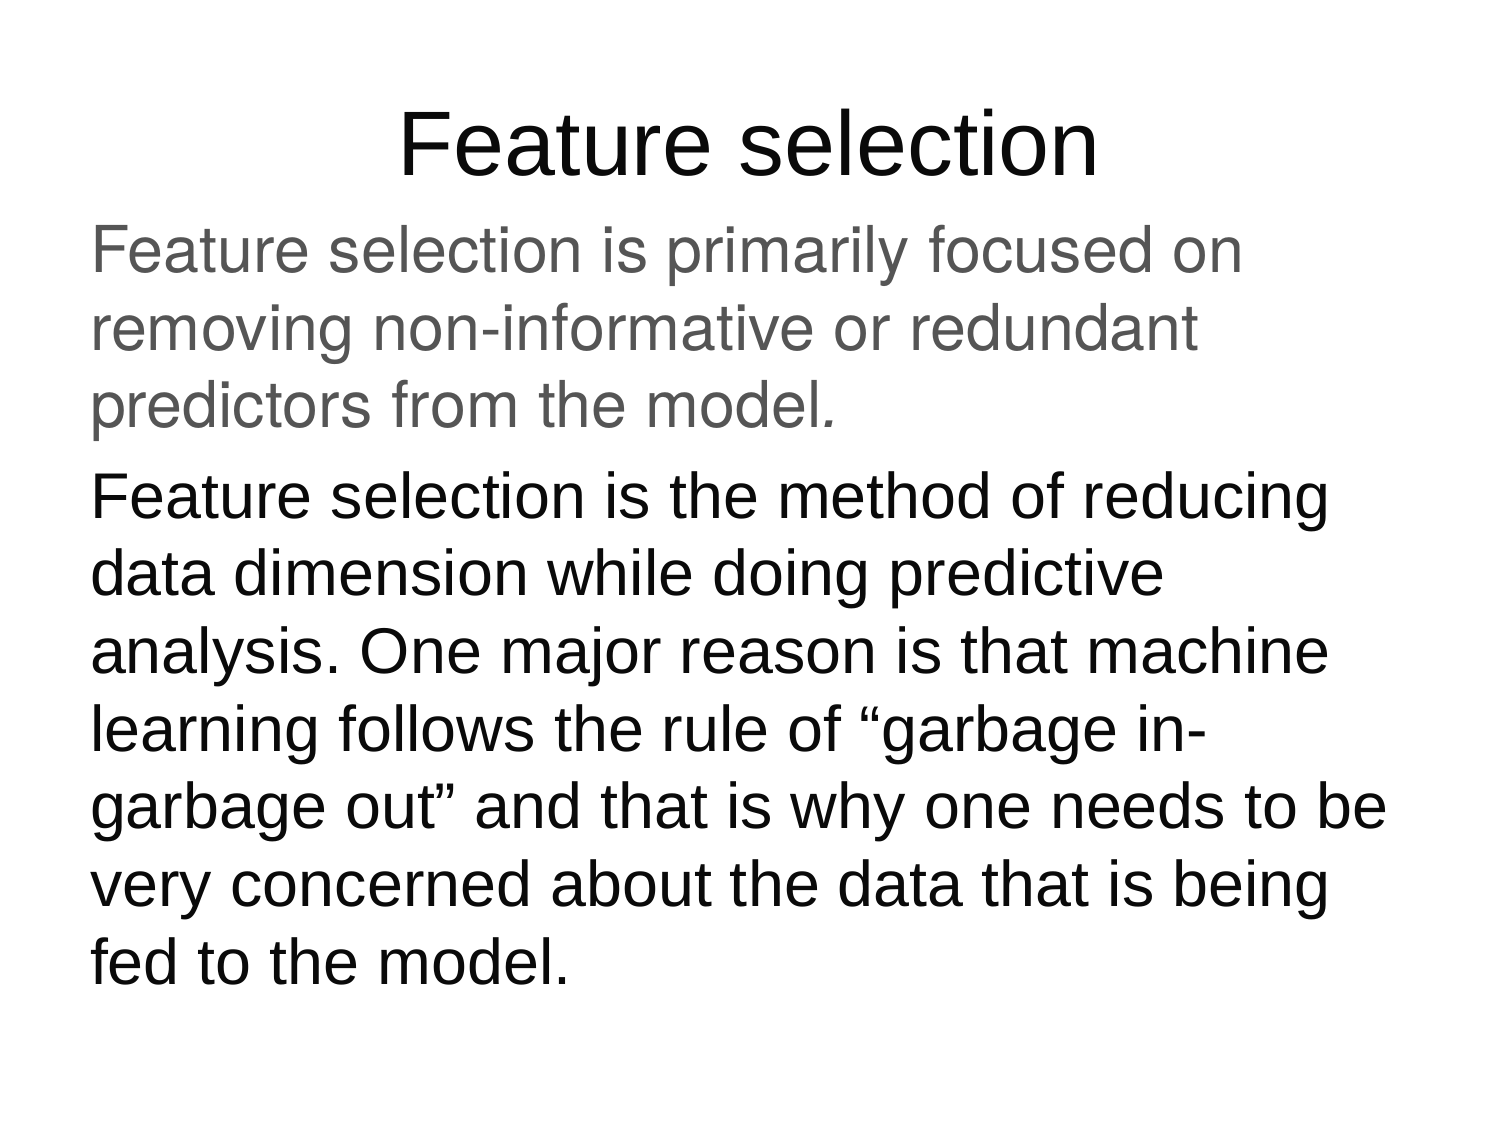

# Feature selection
Feature selection is primarily focused on removing non-informative or redundant predictors from the model.
Feature selection is the method of reducing data dimension while doing predictive analysis. One major reason is that machine learning follows the rule of “garbage in-garbage out” and that is why one needs to be very concerned about the data that is being fed to the model.